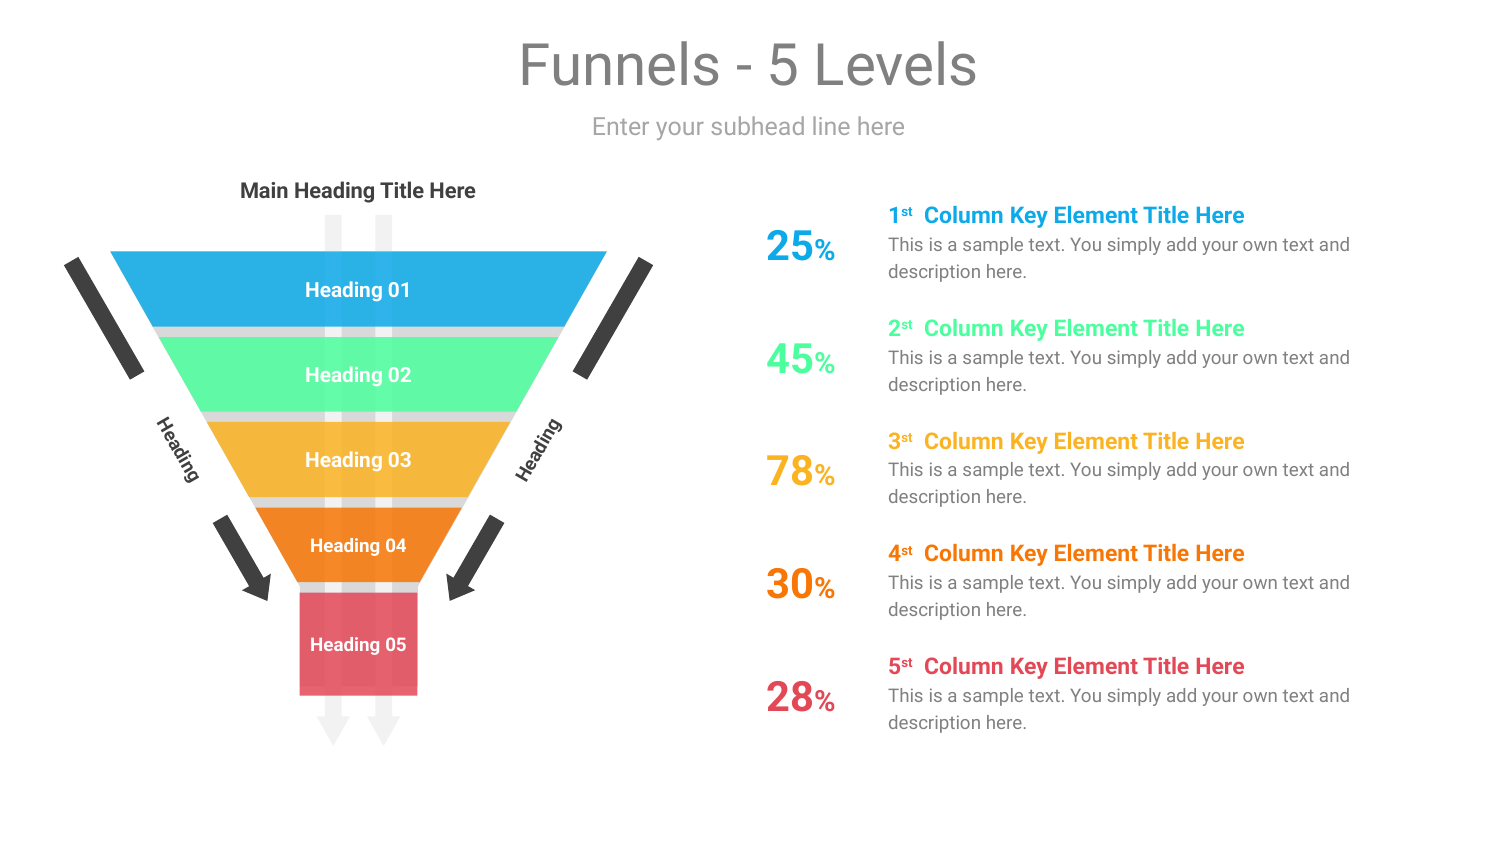

# Funnels - 5 Levels
Enter your subhead line here
Main Heading Title Here
1st  Column Key Element Title Here
This is a sample text. You simply add your own text and description here.
25%

Heading 01
2st  Column Key Element Title Here
This is a sample text. You simply add your own text and description here.

45%
Heading 02
3st  Column Key Element Title Here
This is a sample text. You simply add your own text and description here.
78%
Heading
Heading
Heading 03
4st  Column Key Element Title Here
This is a sample text. You simply add your own text and description here.
Heading 04
30%

Heading 05
5st  Column Key Element Title Here
This is a sample text. You simply add your own text and description here.
28%